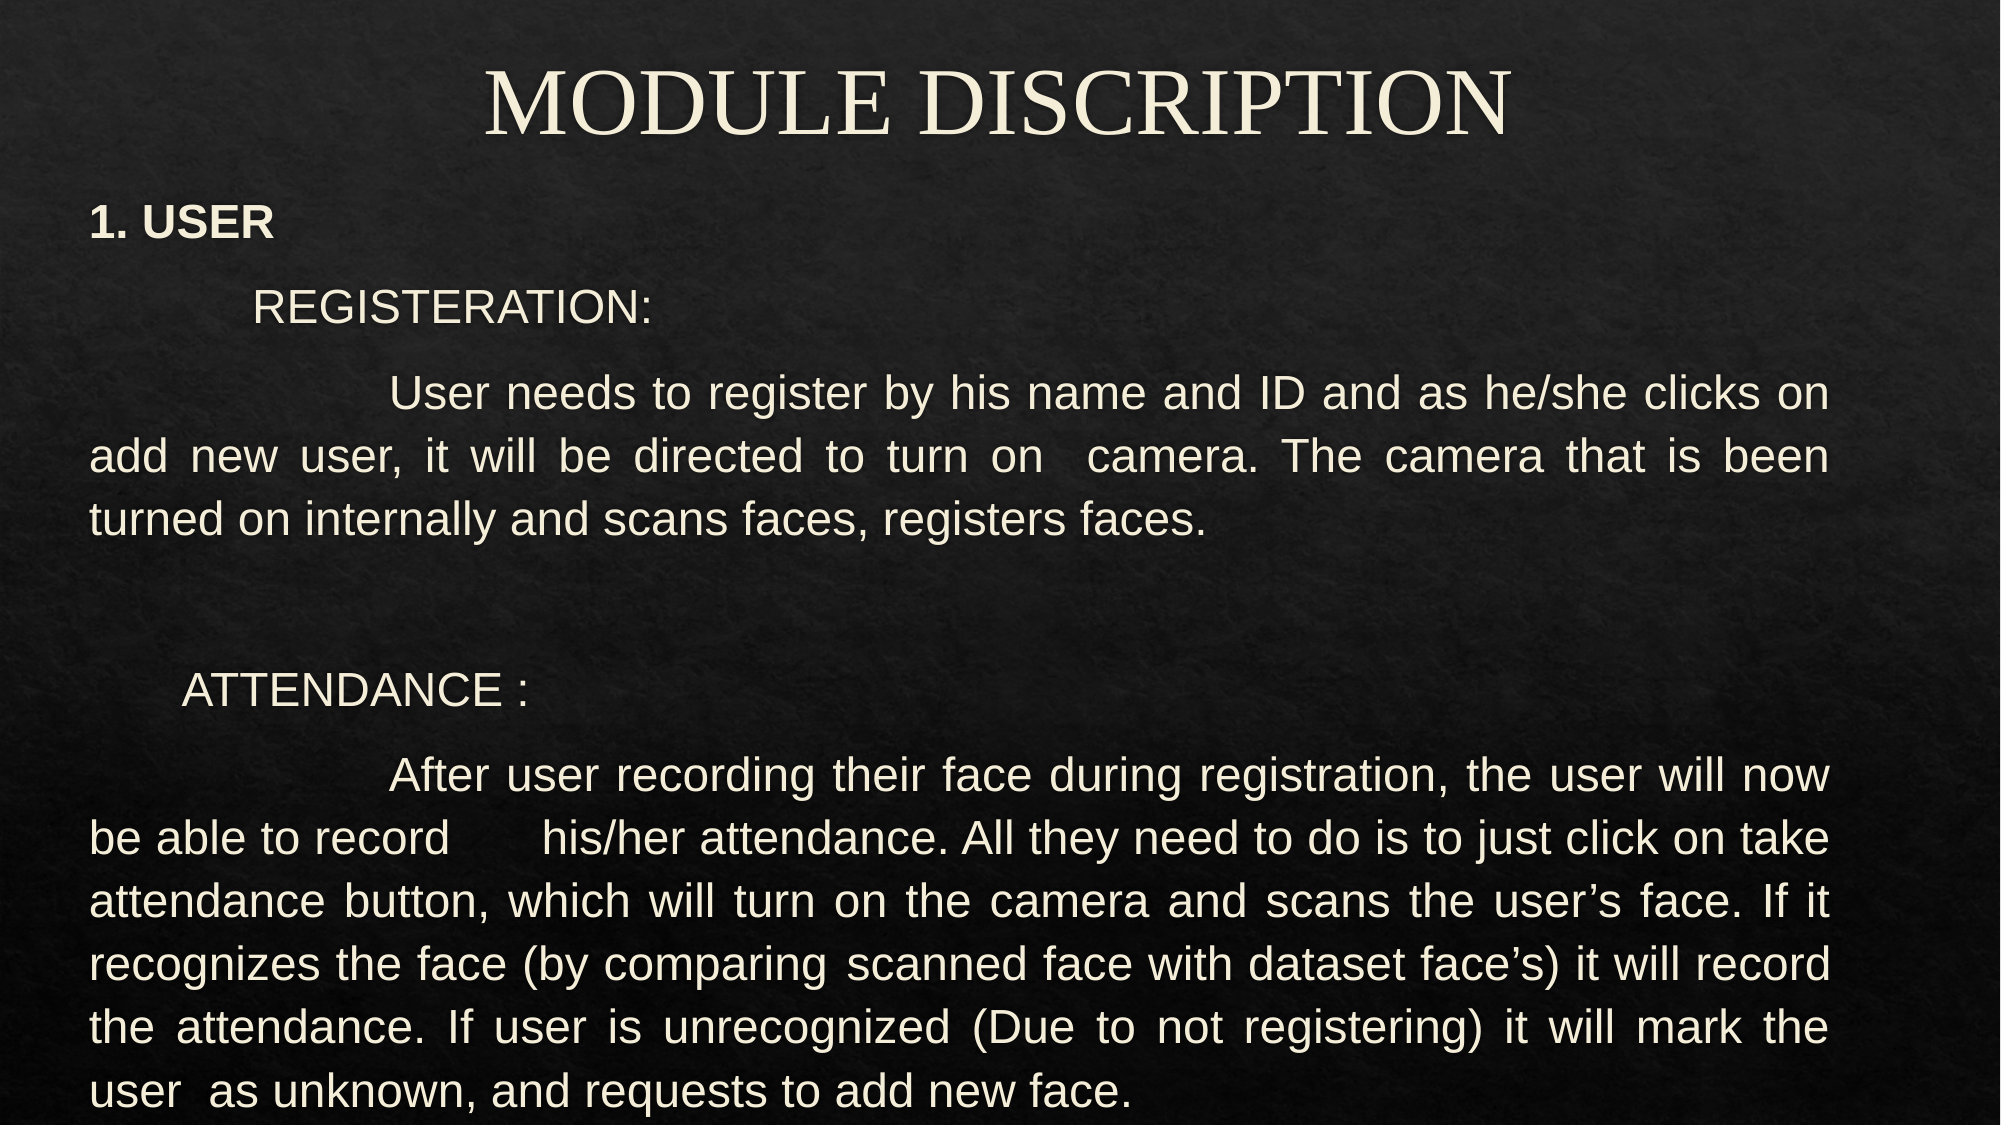

# MODULE DISCRIPTION
1. USER
	 REGISTERATION:
		User needs to register by his name and ID and as he/she clicks on add new user, it will be directed to turn on  camera. The camera that is been turned on internally and scans faces, registers faces.

       ATTENDANCE :
		After user recording their face during registration, the user will now be able to record 	his/her attendance. All they need to do is to just click on take attendance button, which will turn on the camera and scans the user’s face. If it recognizes the face (by comparing 	scanned face with dataset face’s) it will record the attendance. If user is unrecognized (Due to not registering) it will mark the user  as unknown, and requests to add new face.